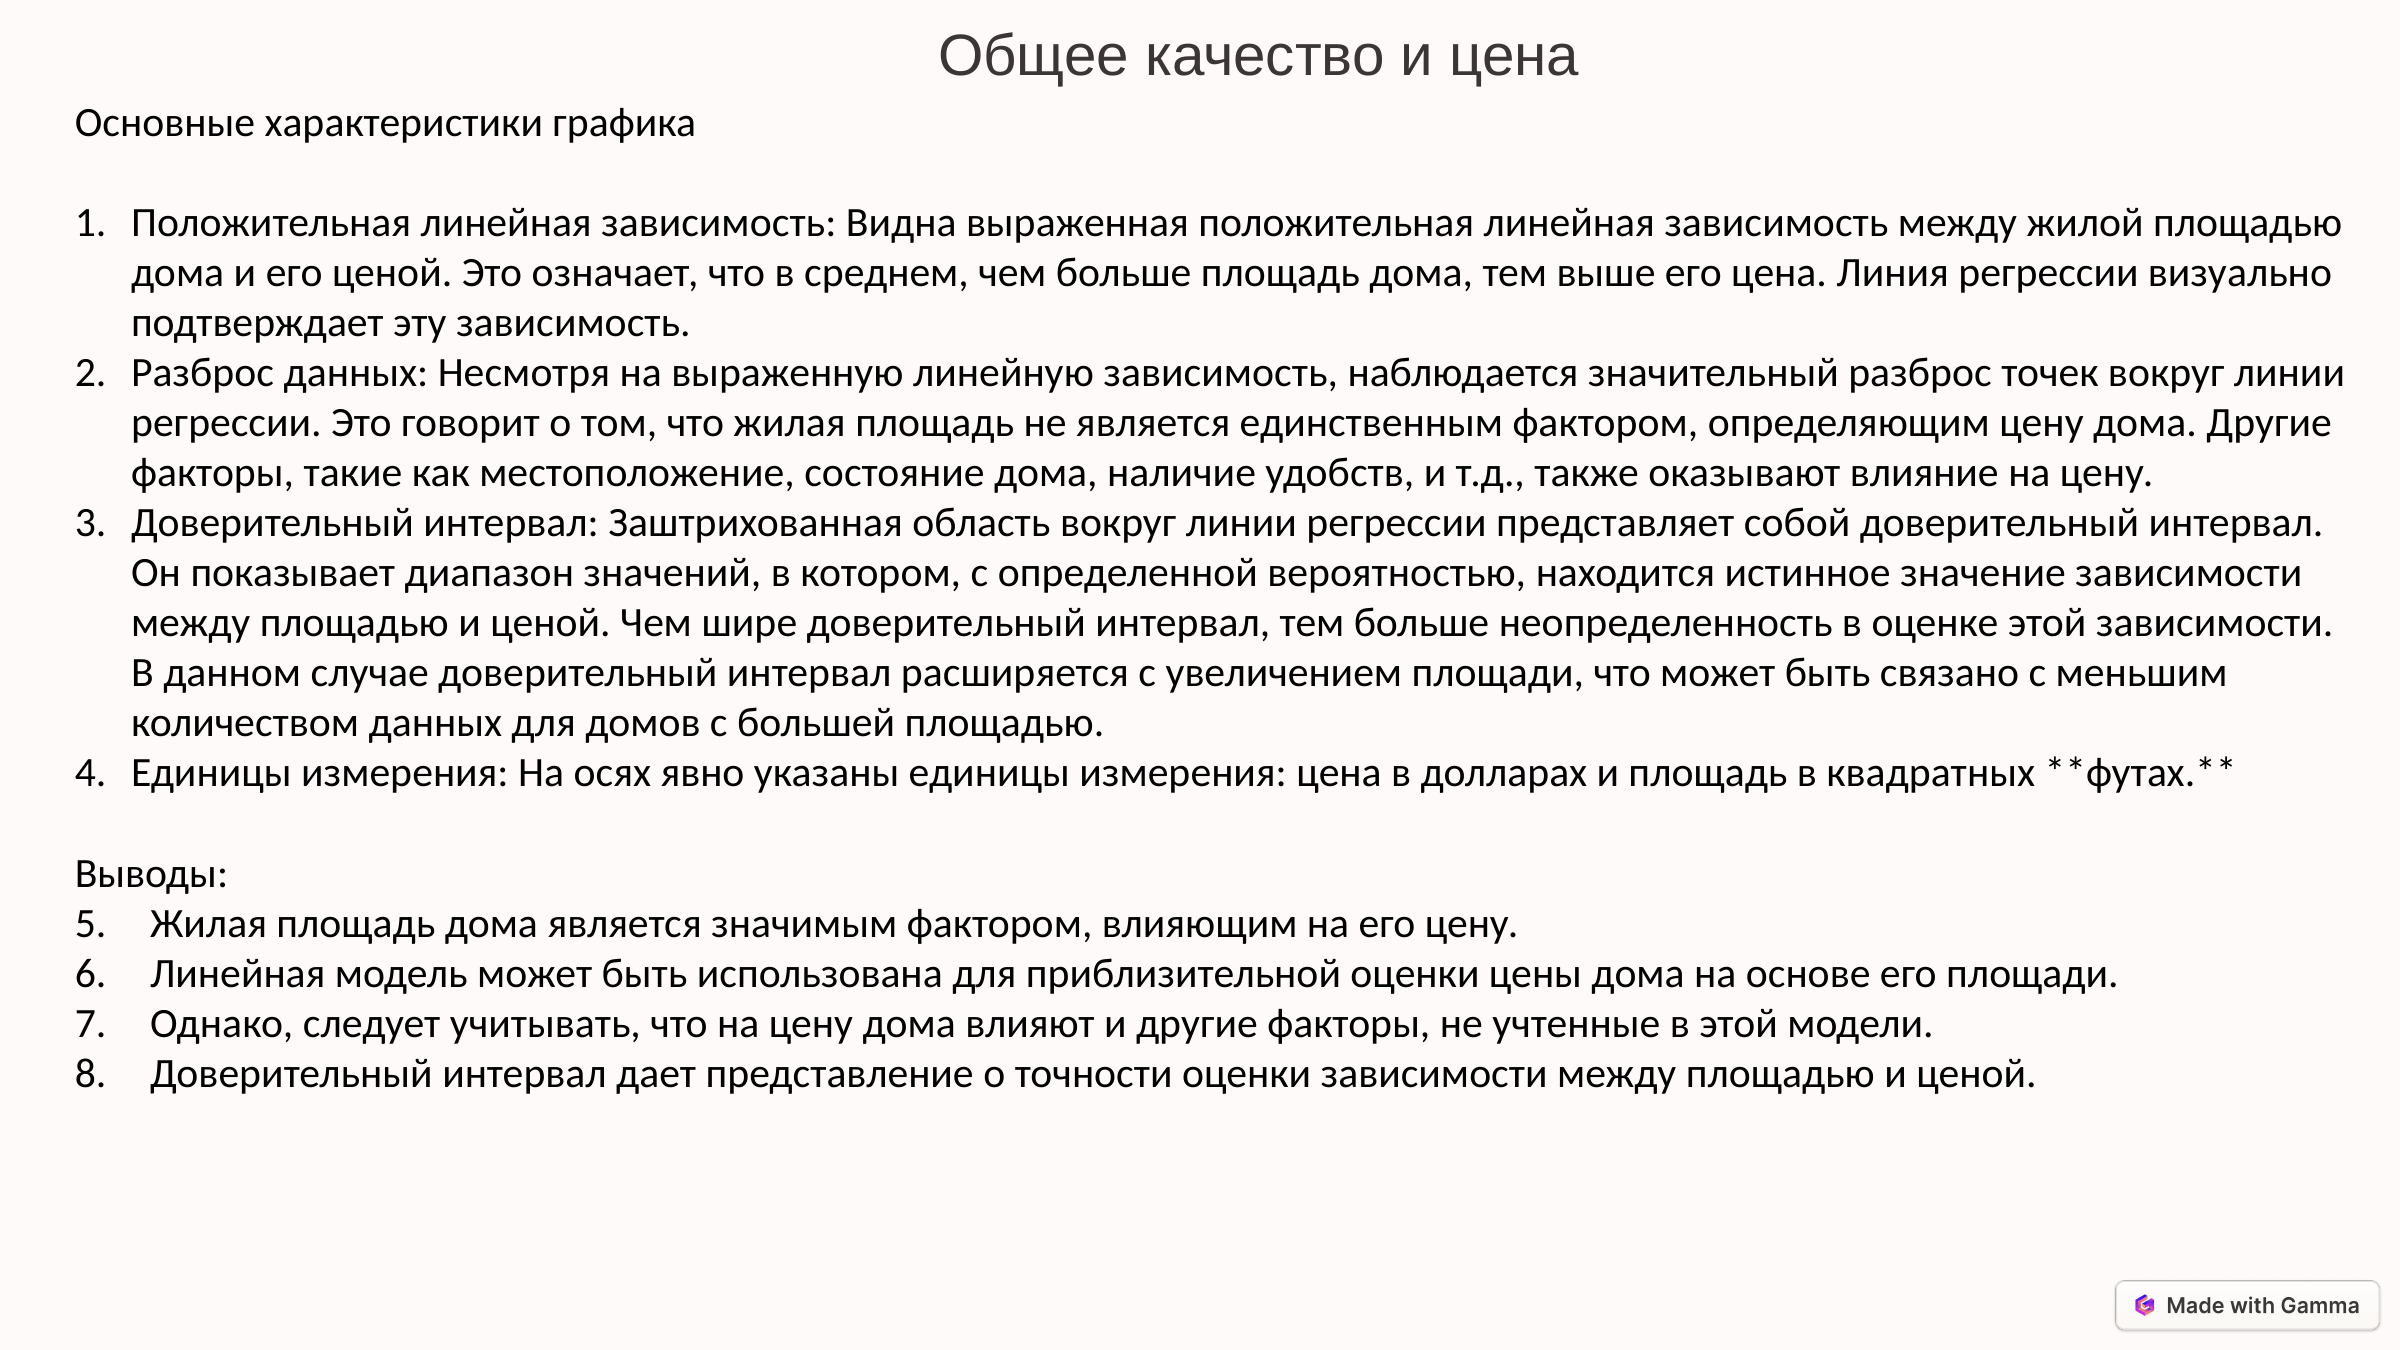

Общее качество и цена
Основные характеристики графика

Положительная линейная зависимость: Видна выраженная положительная линейная зависимость между жилой площадью дома и его ценой. Это означает, что в среднем, чем больше площадь дома, тем выше его цена. Линия регрессии визуально подтверждает эту зависимость.
Разброс данных: Несмотря на выраженную линейную зависимость, наблюдается значительный разброс точек вокруг линии регрессии. Это говорит о том, что жилая площадь не является единственным фактором, определяющим цену дома. Другие факторы, такие как местоположение, состояние дома, наличие удобств, и т.д., также оказывают влияние на цену.
Доверительный интервал: Заштрихованная область вокруг линии регрессии представляет собой доверительный интервал. Он показывает диапазон значений, в котором, с определенной вероятностью, находится истинное значение зависимости между площадью и ценой. Чем шире доверительный интервал, тем больше неопределенность в оценке этой зависимости. В данном случае доверительный интервал расширяется с увеличением площади, что может быть связано с меньшим количеством данных для домов с большей площадью.
Единицы измерения: На осях явно указаны единицы измерения: цена в долларах и площадь в квадратных **футах.**

Выводы:
  Жилая площадь дома является значимым фактором, влияющим на его цену.
  Линейная модель может быть использована для приблизительной оценки цены дома на основе его площади.
  Однако, следует учитывать, что на цену дома влияют и другие факторы, не учтенные в этой модели.
  Доверительный интервал дает представление о точности оценки зависимости между площадью и ценой.